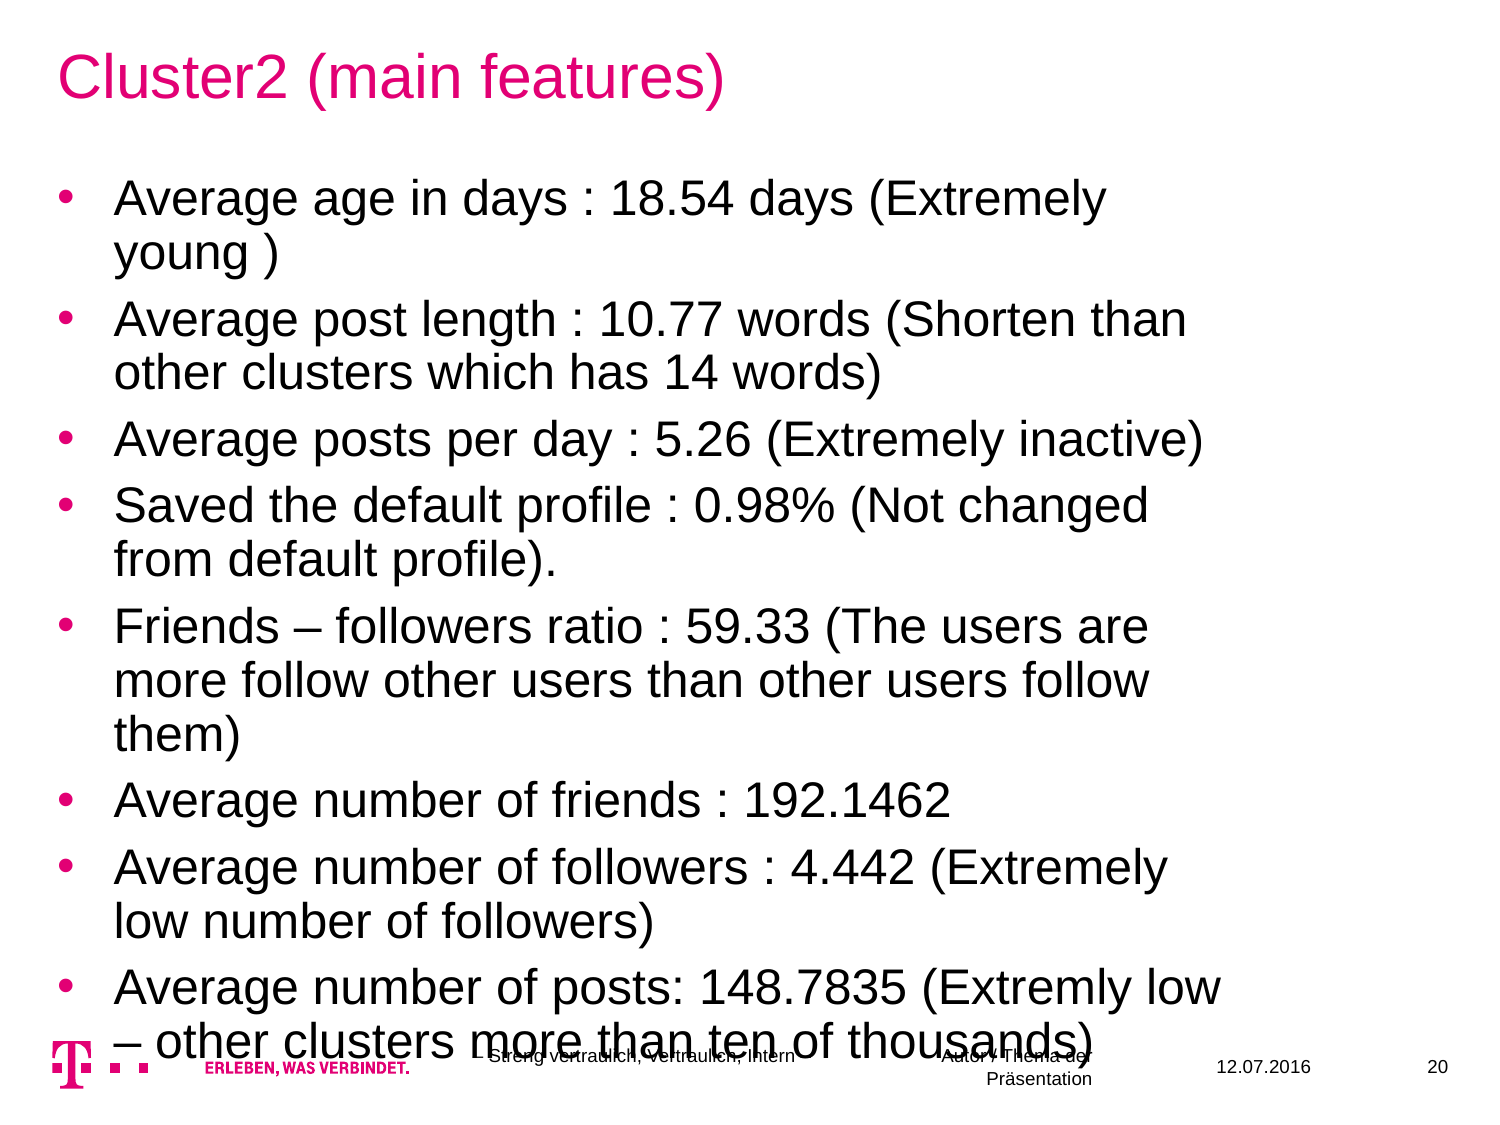

Cluster2 (main features)
Average age in days : 18.54 days (Extremely young )
Average post length : 10.77 words (Shorten than other clusters which has 14 words)
Average posts per day : 5.26 (Extremely inactive)
Saved the default profile : 0.98% (Not changed from default profile).
Friends – followers ratio : 59.33 (The users are more follow other users than other users follow them)
Average number of friends : 192.1462
Average number of followers : 4.442 (Extremely low number of followers)
Average number of posts: 148.7835 (Extremly low – other clusters more than ten of thousands)

– Streng vertraulich, Vertraulich, Intern –                         Autor / Thema der Präsentation
12.07.2016
20